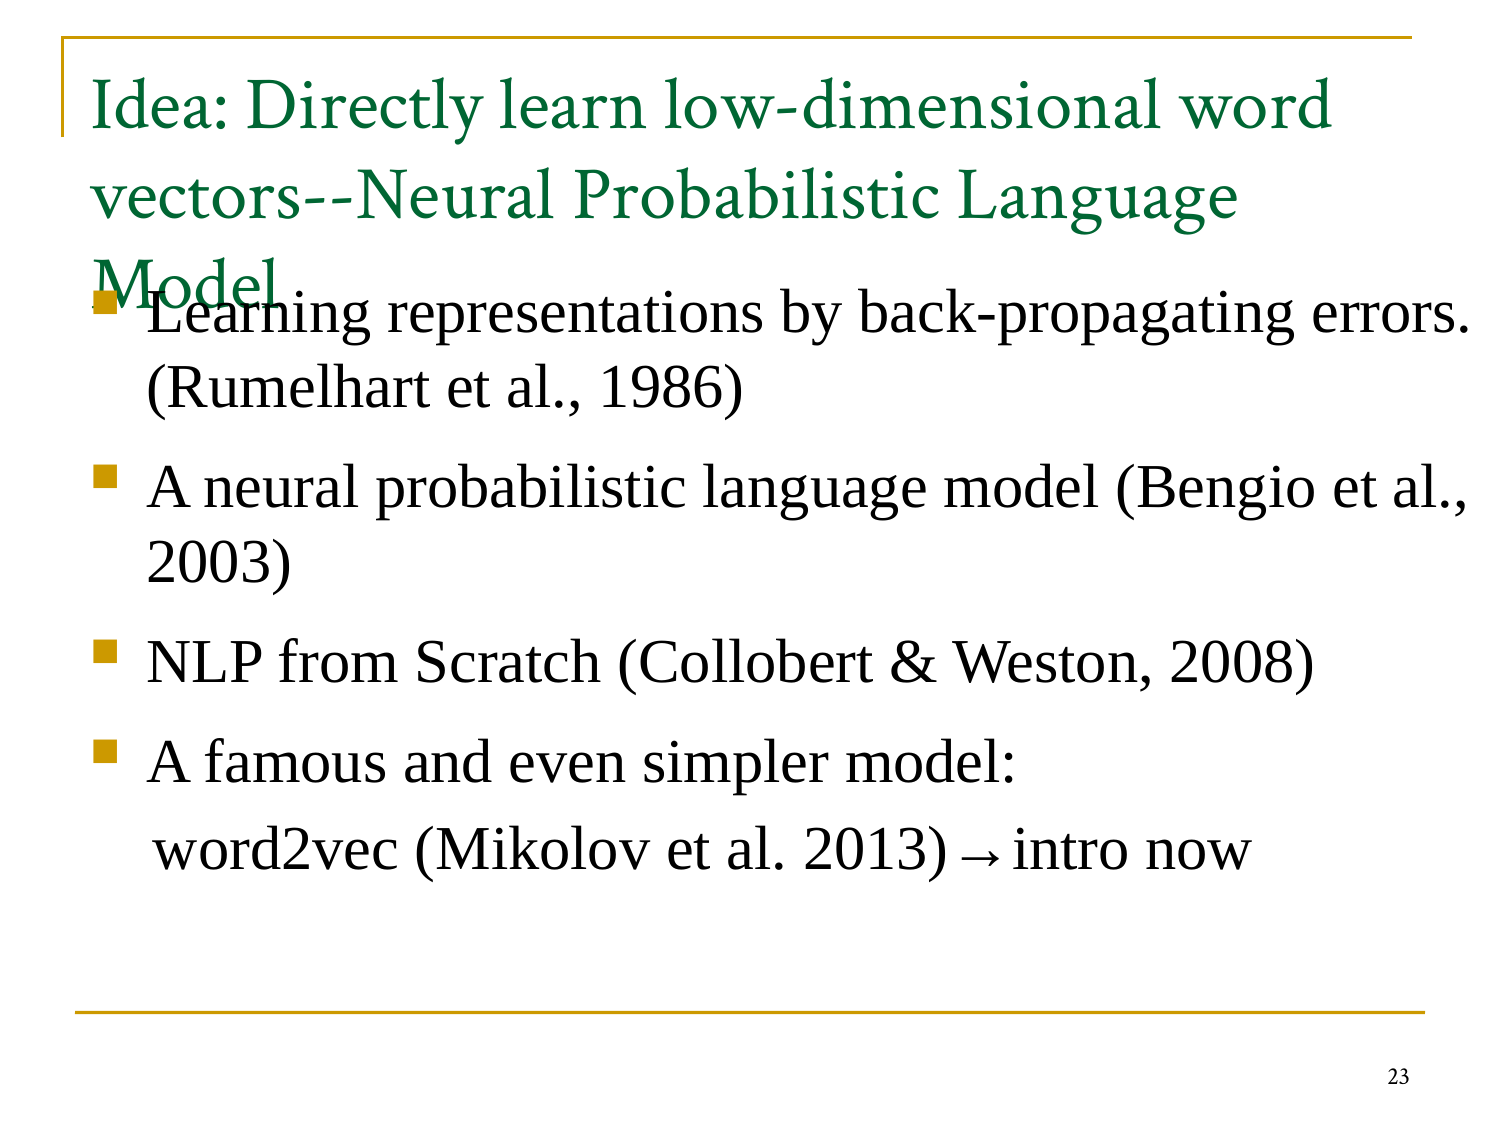

# Idea: Directly learn low-dimensional word vectors--Neural Probabilistic Language Model
Learning representations by back-propagating errors. (Rumelhart et al., 1986)
A neural probabilistic language model (Bengio et al., 2003)
NLP from Scratch (Collobert & Weston, 2008)
A famous and even simpler model:
    word2vec (Mikolov et al. 2013)→intro now
23